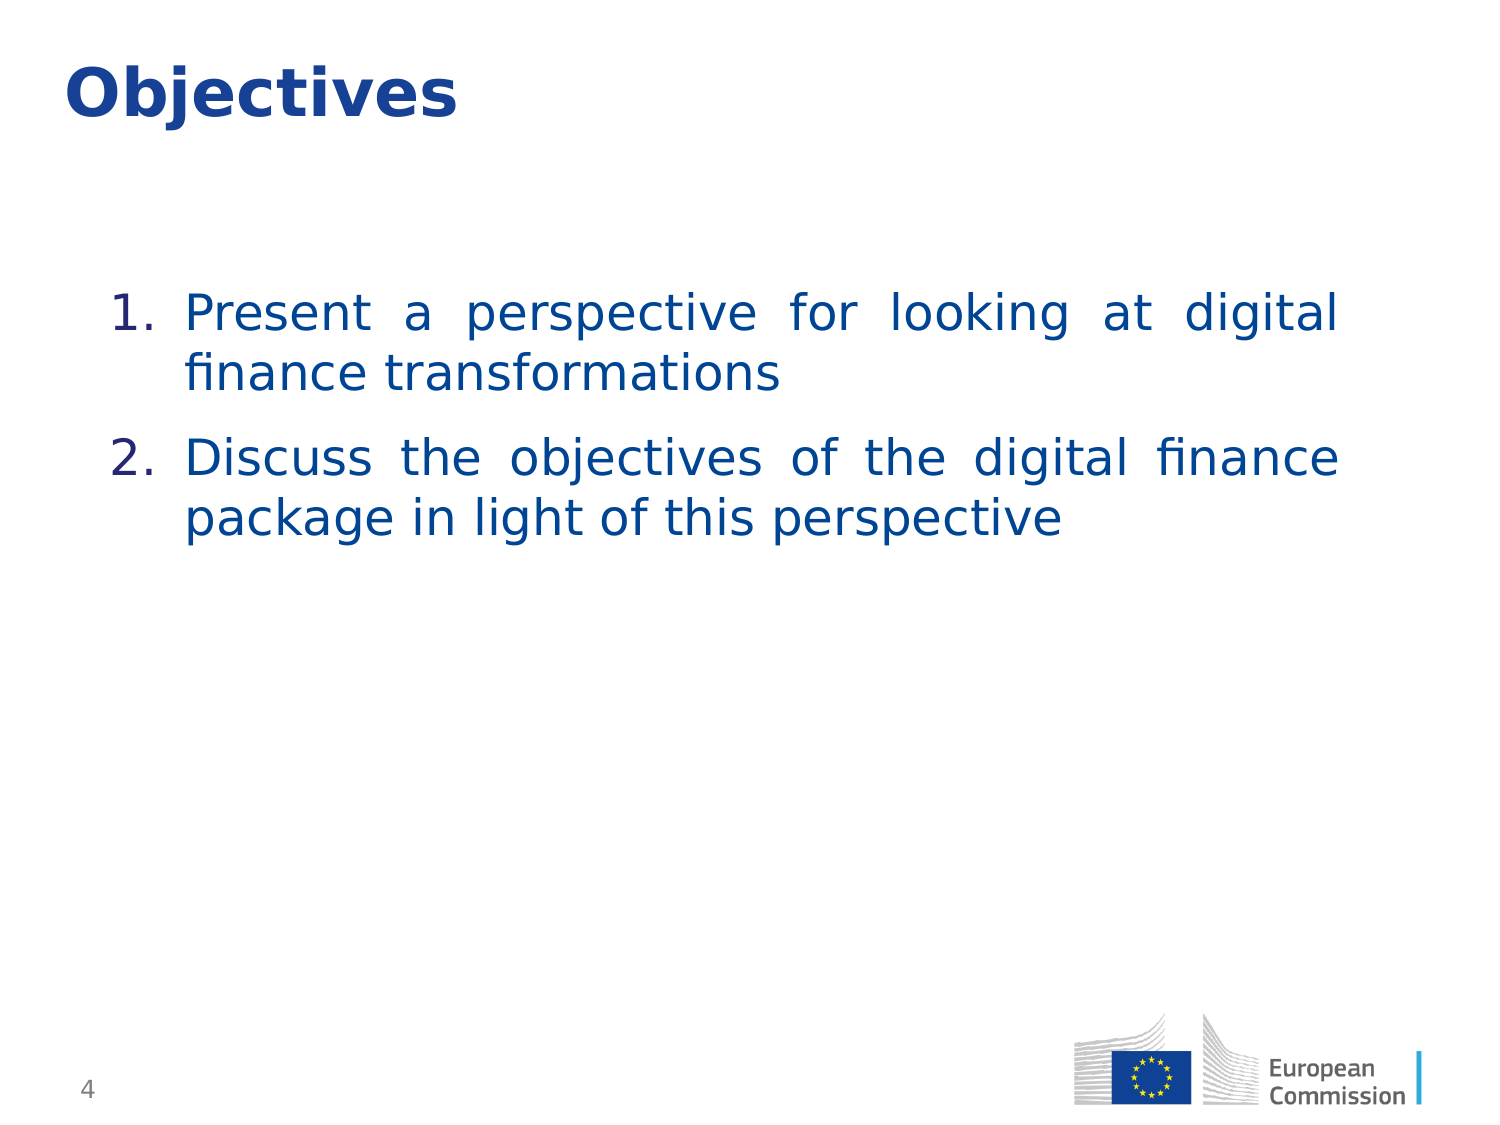

Objectives

Present a perspective for looking at digital finance transformations
Discuss the objectives of the digital finance package in light of this perspective